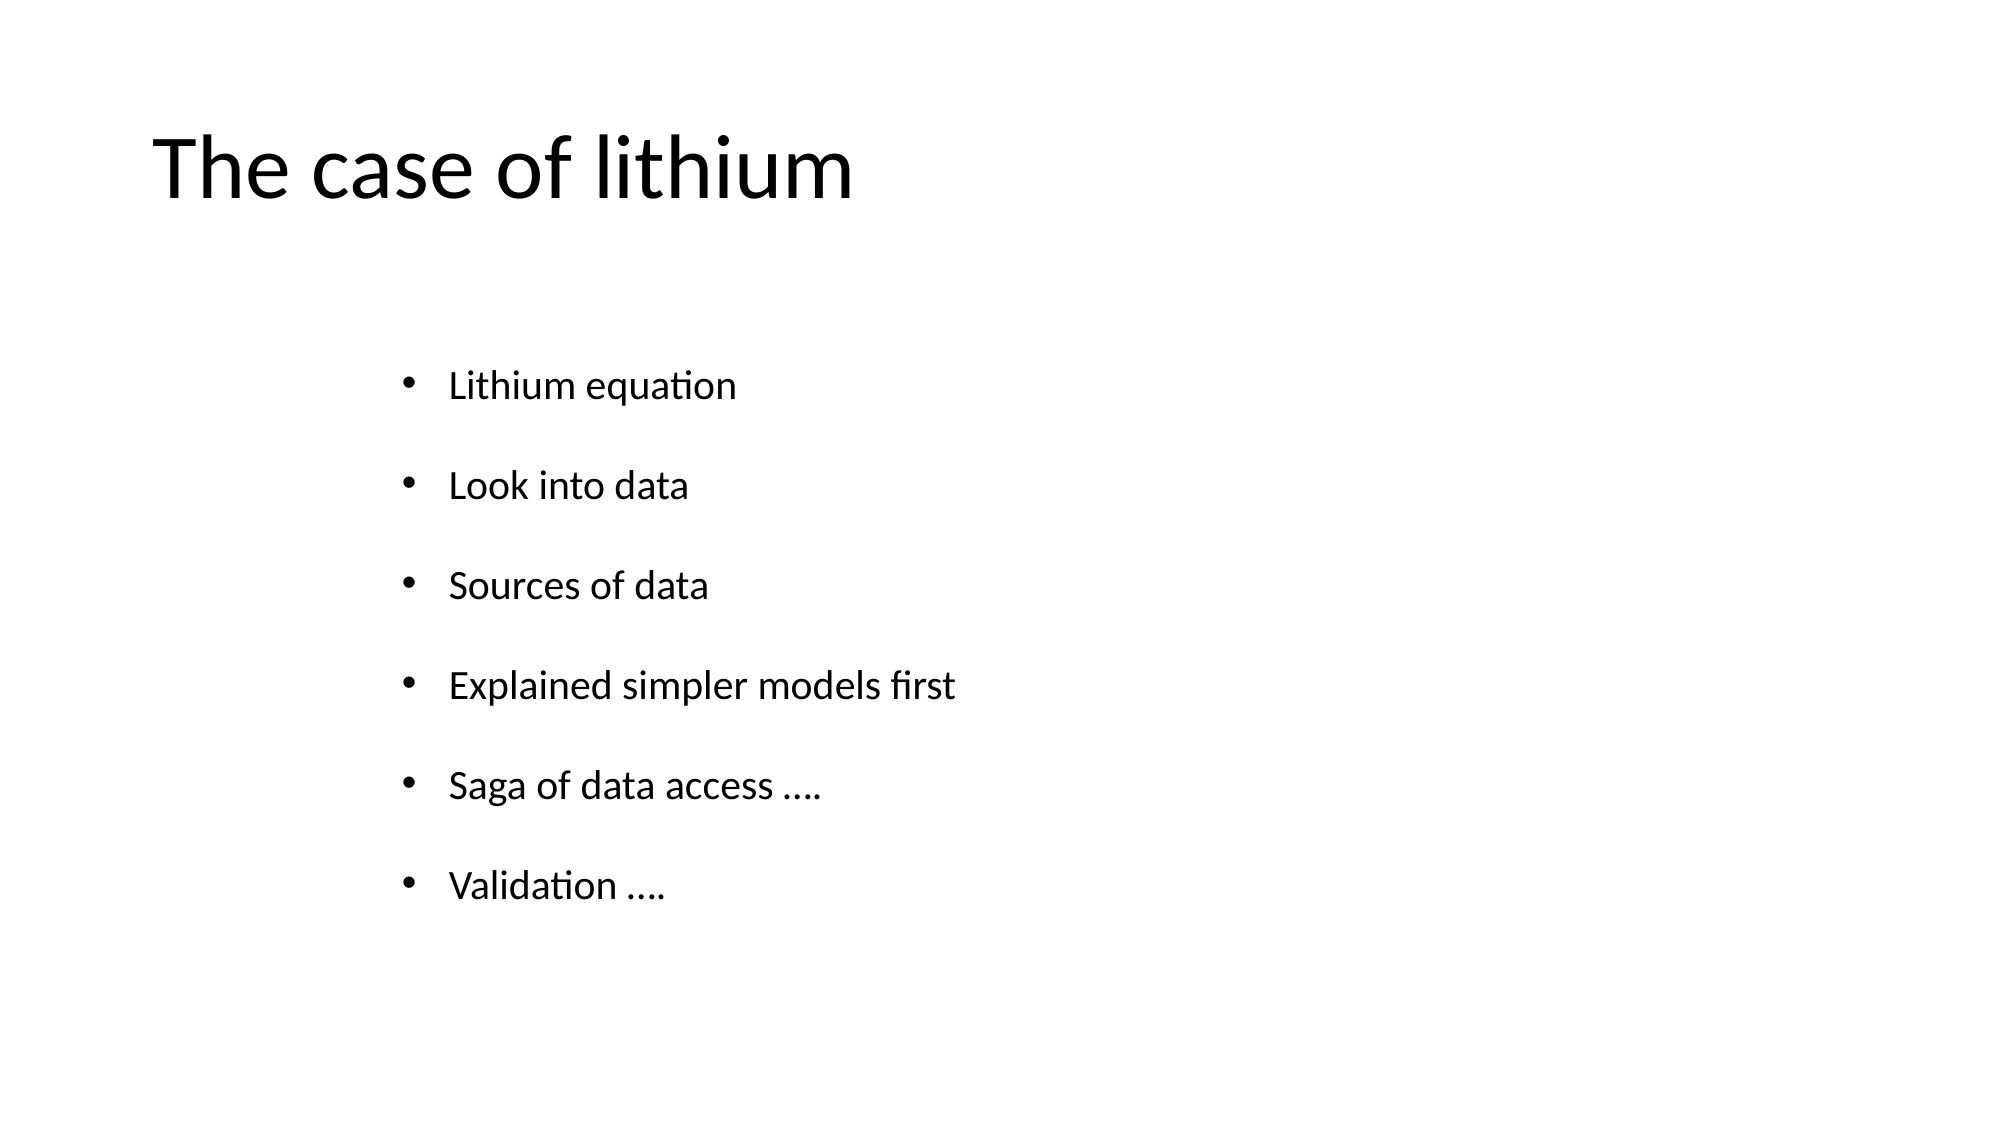

# The case of lithium
Lithium equation

Look into data

Sources of data

Explained simpler models first

Saga of data access ….

Validation ….